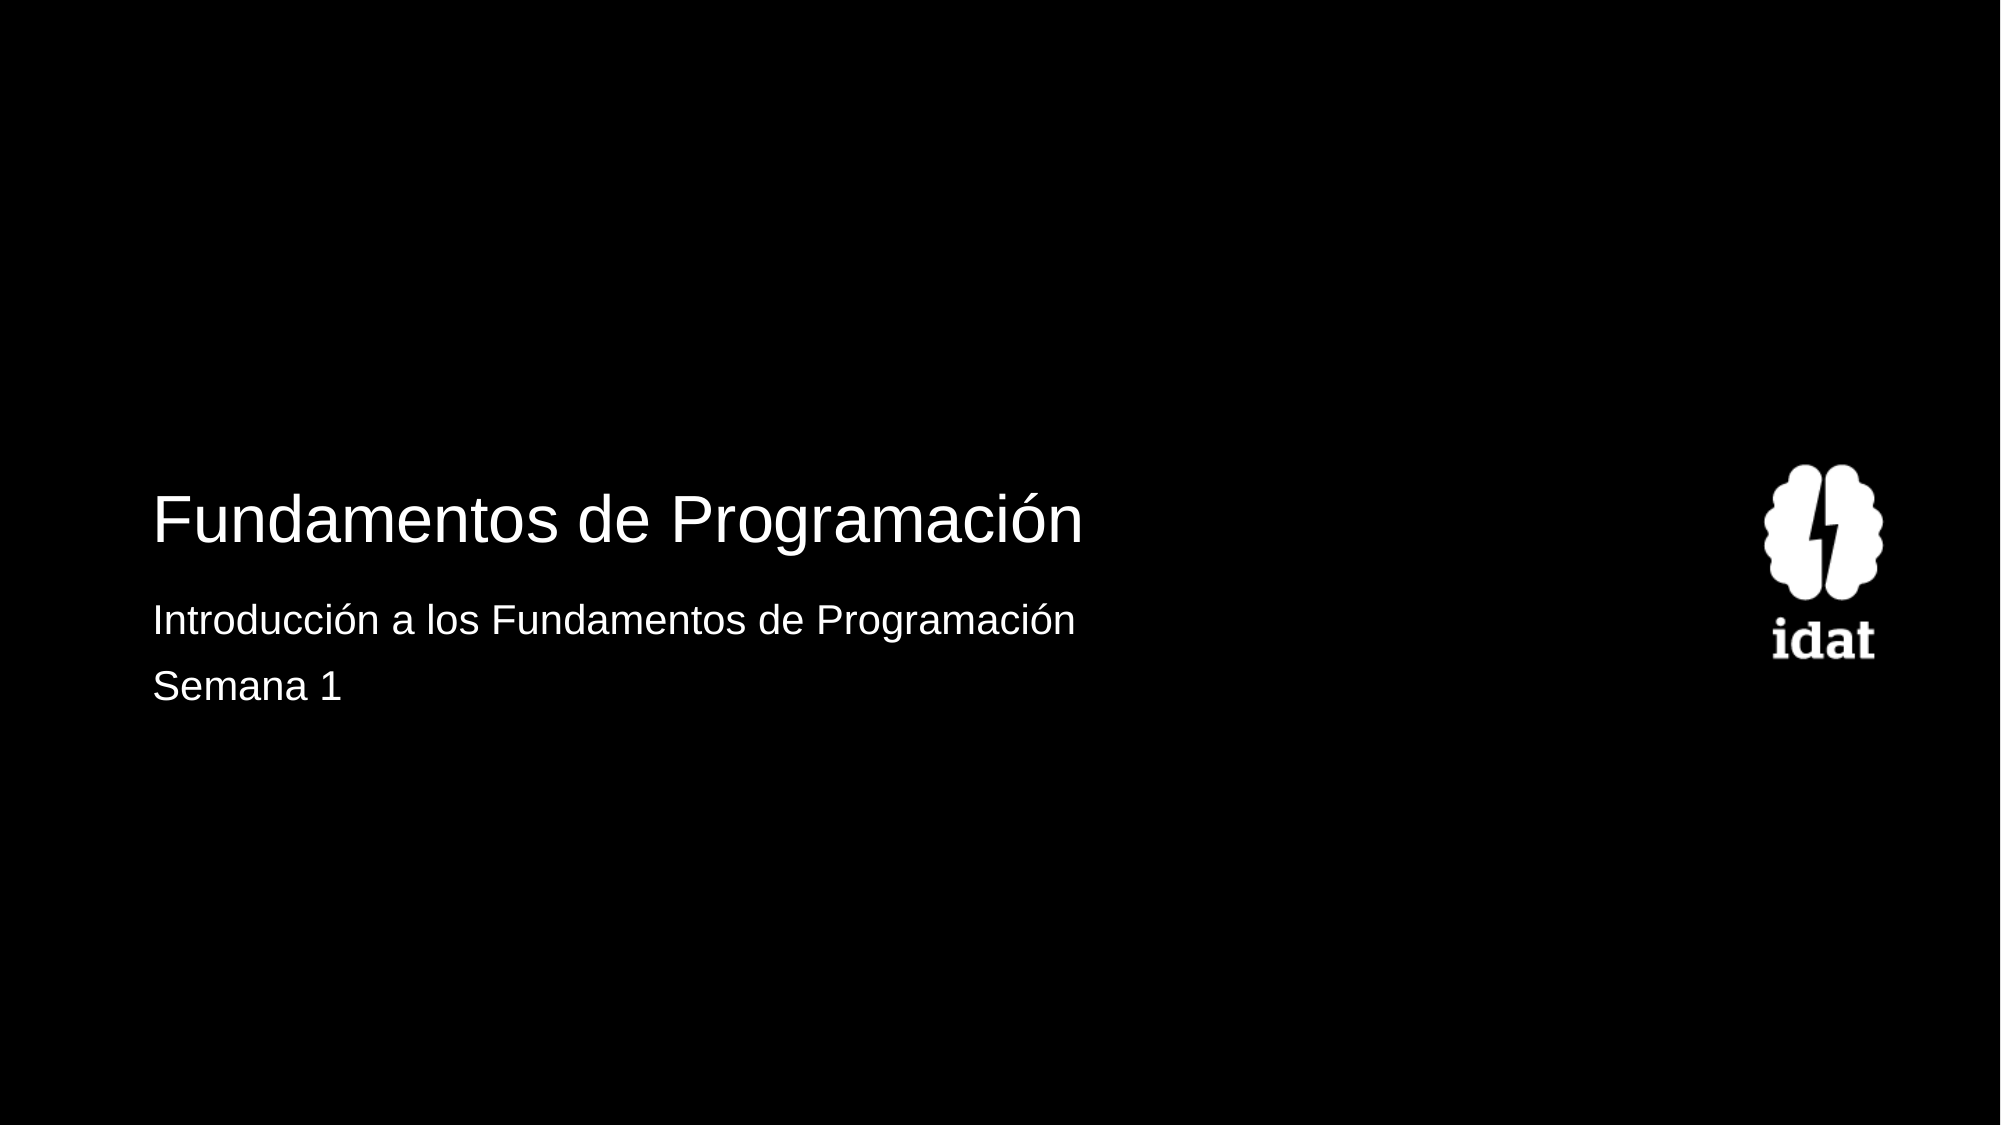

# Fundamentos de Programación
Introducción a los Fundamentos de Programación
Semana 1